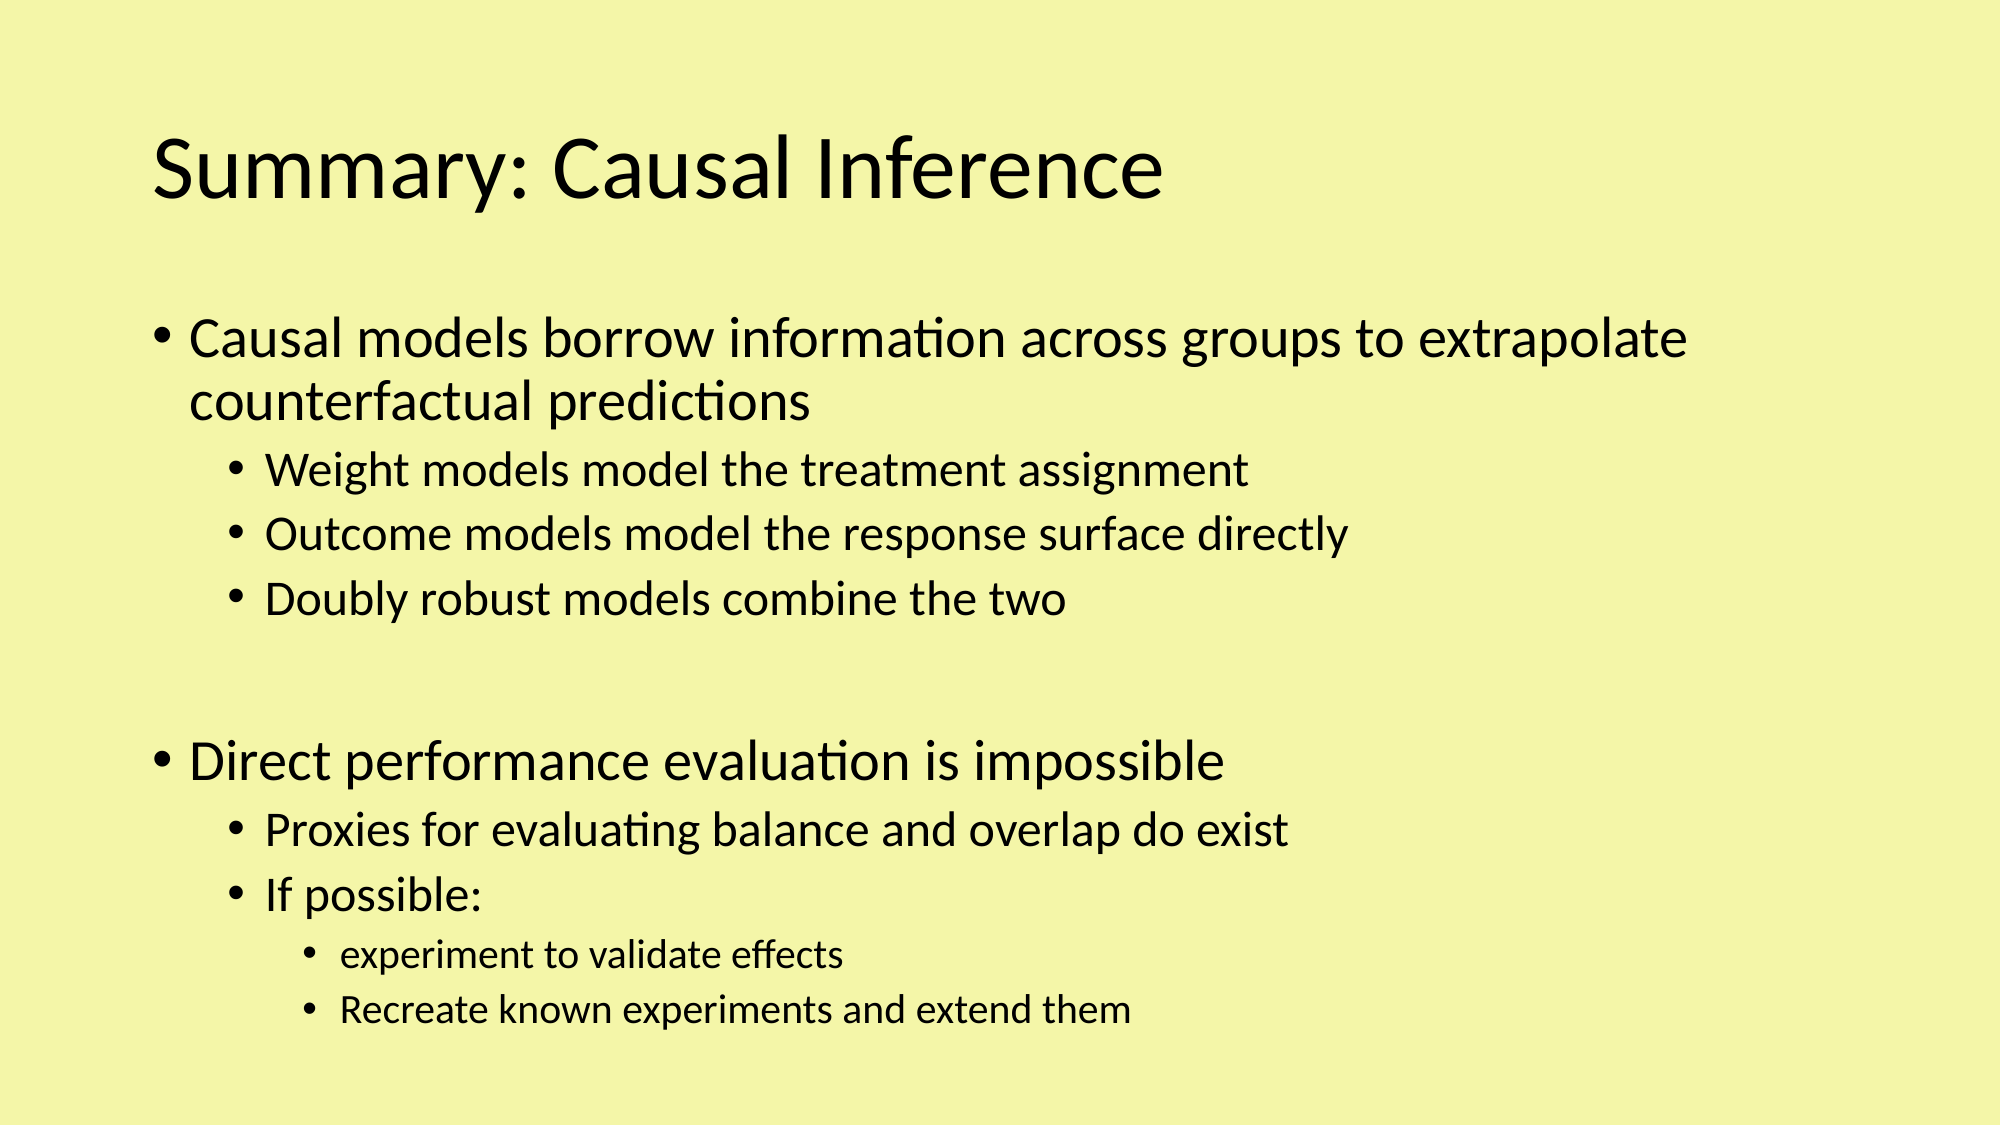

# Summary: Causal Inference
Causal models borrow information across groups to extrapolate counterfactual predictions
Weight models model the treatment assignment
Outcome models model the response surface directly
Doubly robust models combine the two

Direct performance evaluation is impossible
Proxies for evaluating balance and overlap do exist
If possible:
experiment to validate effects
Recreate known experiments and extend them